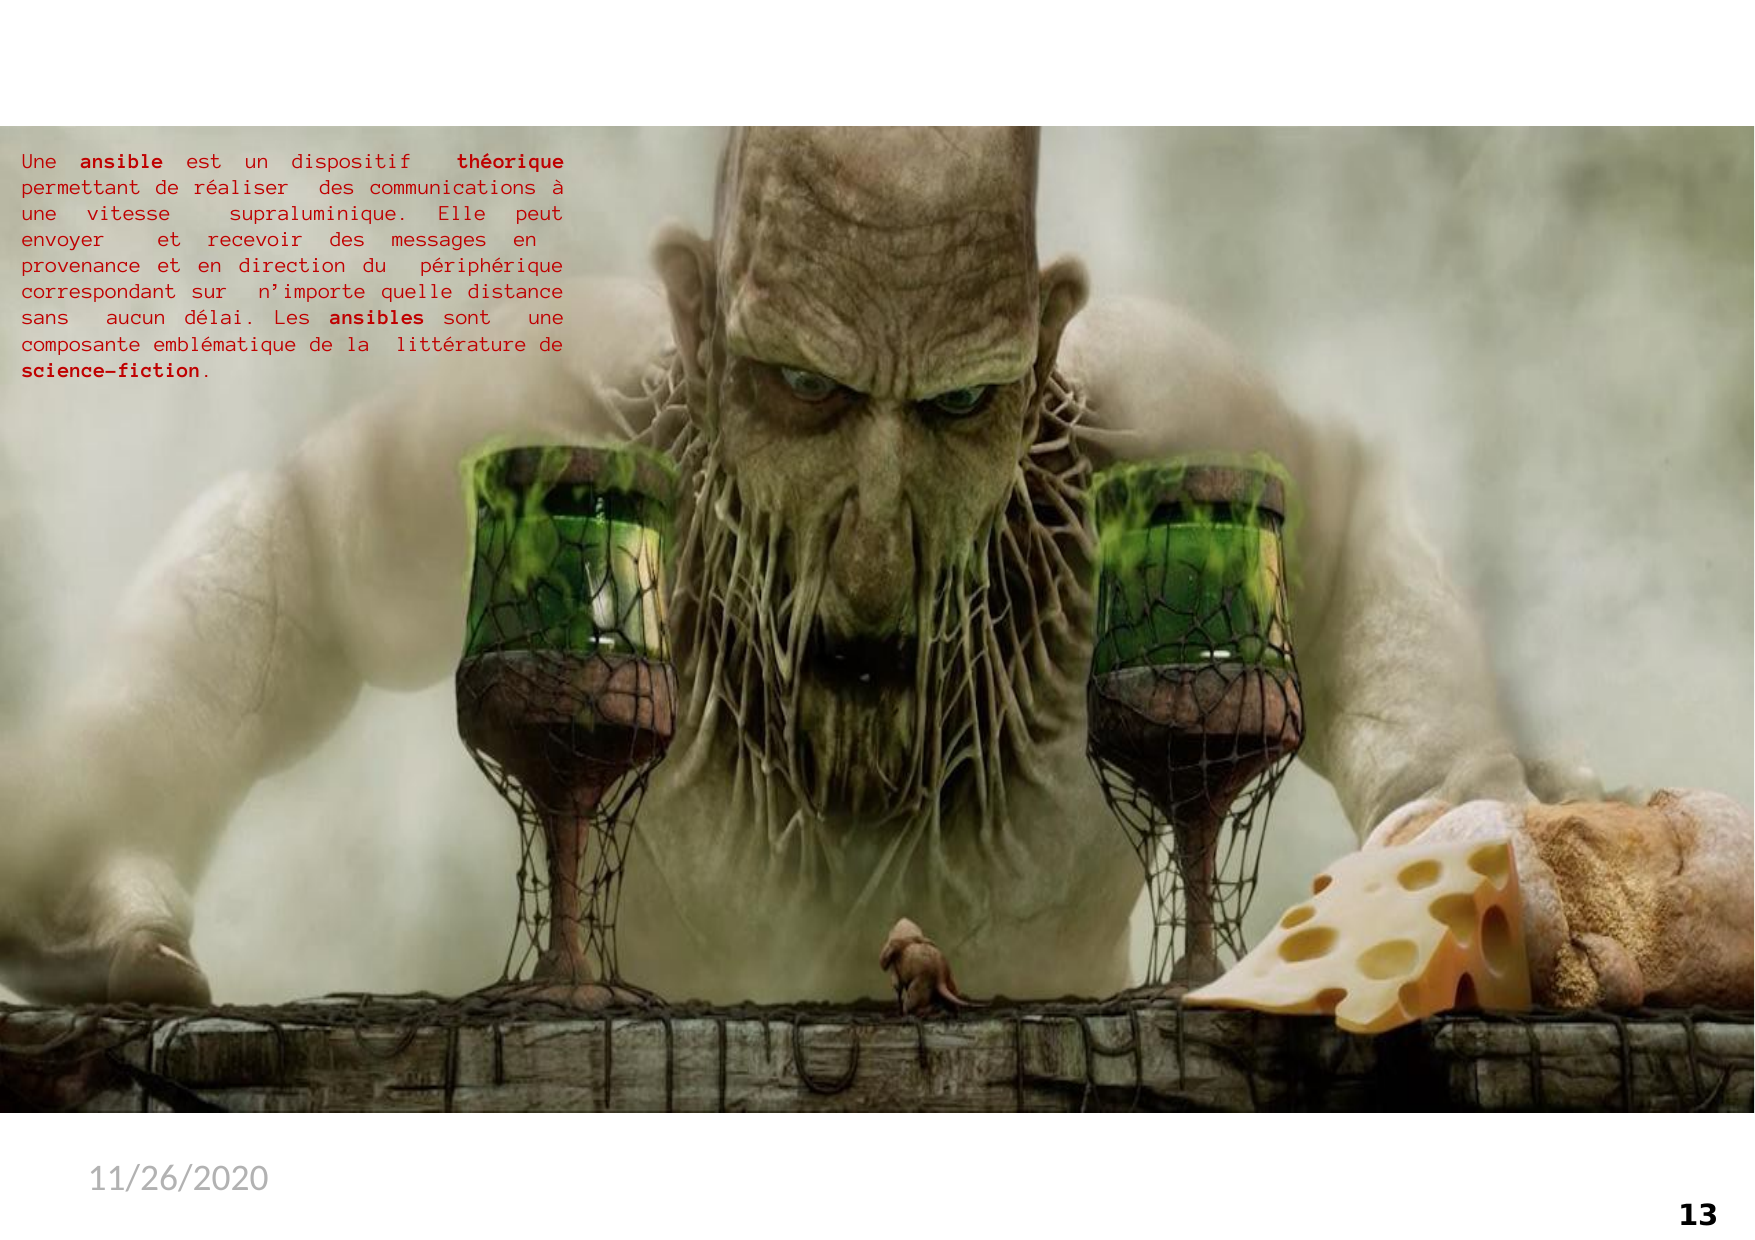

Une ansible est un dispositif  théorique permettant de réaliser  des communications à une vitesse  supraluminique. Elle peut envoyer  et recevoir des messages en  provenance et en direction du  périphérique correspondant sur  n’importe quelle distance sans  aucun délai. Les ansibles sont  une composante emblématique de la  littérature de science-fiction.
11/26/2020
13